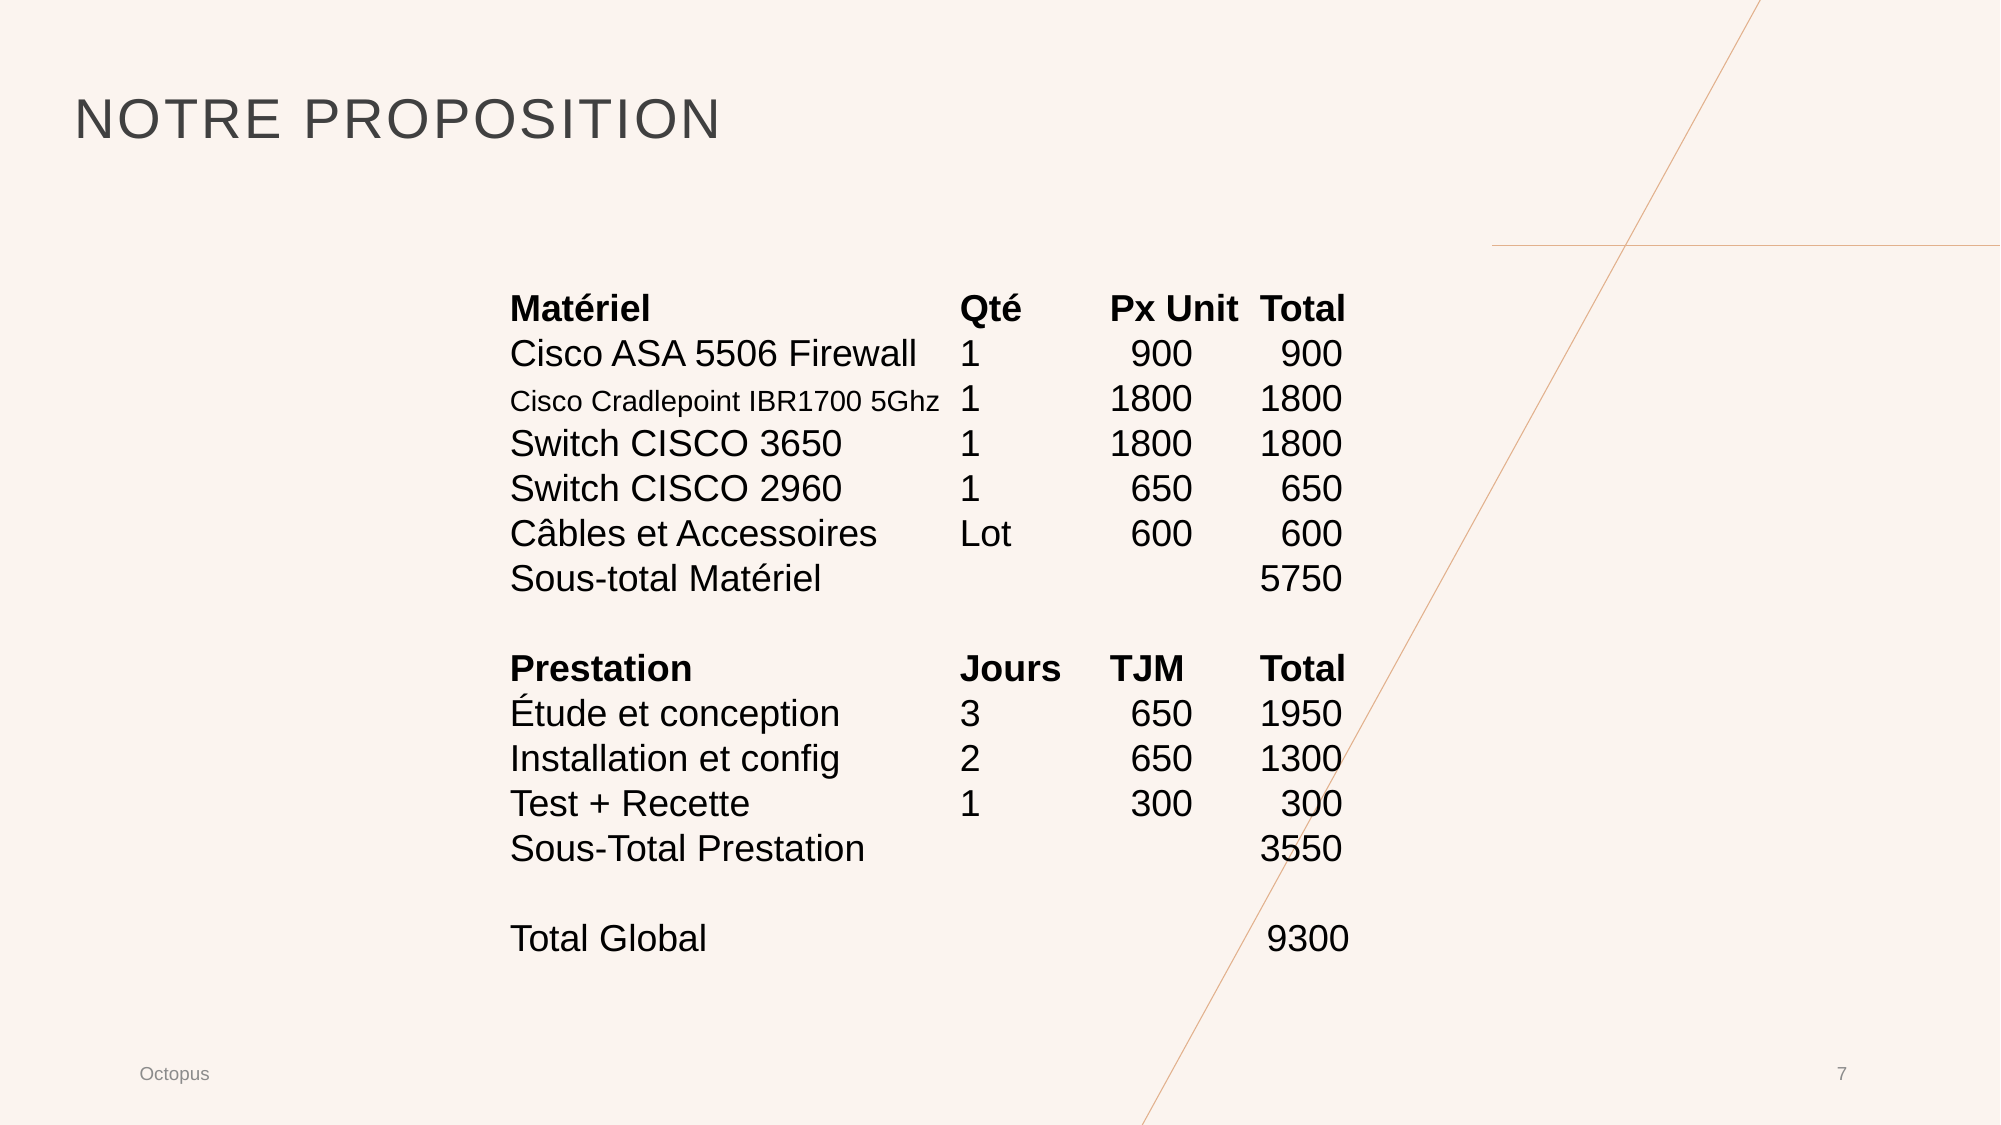

# Notre proposition

Matériel			Qté	Px Unit	Total
Cisco ASA 5506 Firewall	1	  900	  900
Cisco Cradlepoint IBR1700 5Ghz	1	1800	1800
Switch CISCO 3650	1	1800	1800
Switch CISCO 2960	1	  650	  650
Câbles et Accessoires	Lot	  600	  600
Sous-total Matériel			5750

Prestation		Jours	TJM	Total
Étude et conception	3	  650	1950
Installation et config	2	  650	1300
Test + Recette		1	  300	  300
Sous-Total Prestation			3550

Total Global			               9300
7
Octopus